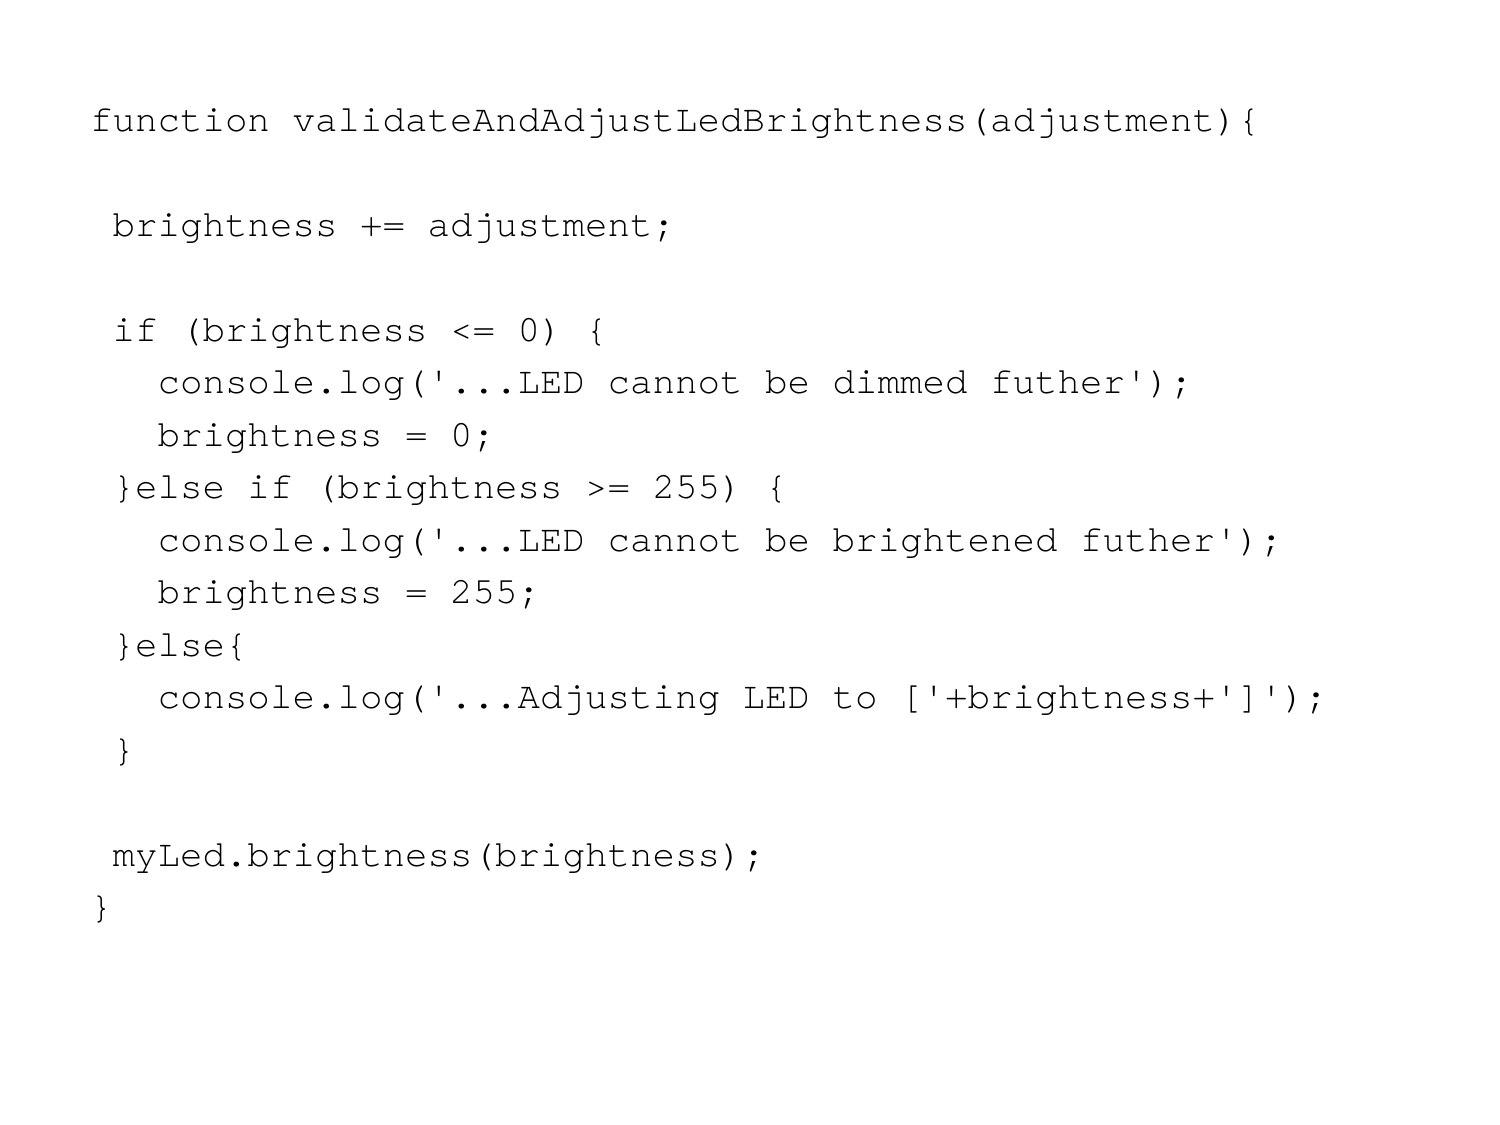

function validateAndAdjustLedBrightness(adjustment){

 brightness += adjustment;

 if (brightness <= 0) {
   console.log('...LED cannot be dimmed futher');
   brightness = 0;
 }else if (brightness >= 255) {
   console.log('...LED cannot be brightened futher');
   brightness = 255;
 }else{
   console.log('...Adjusting LED to ['+brightness+']');
 }

 myLed.brightness(brightness);
}